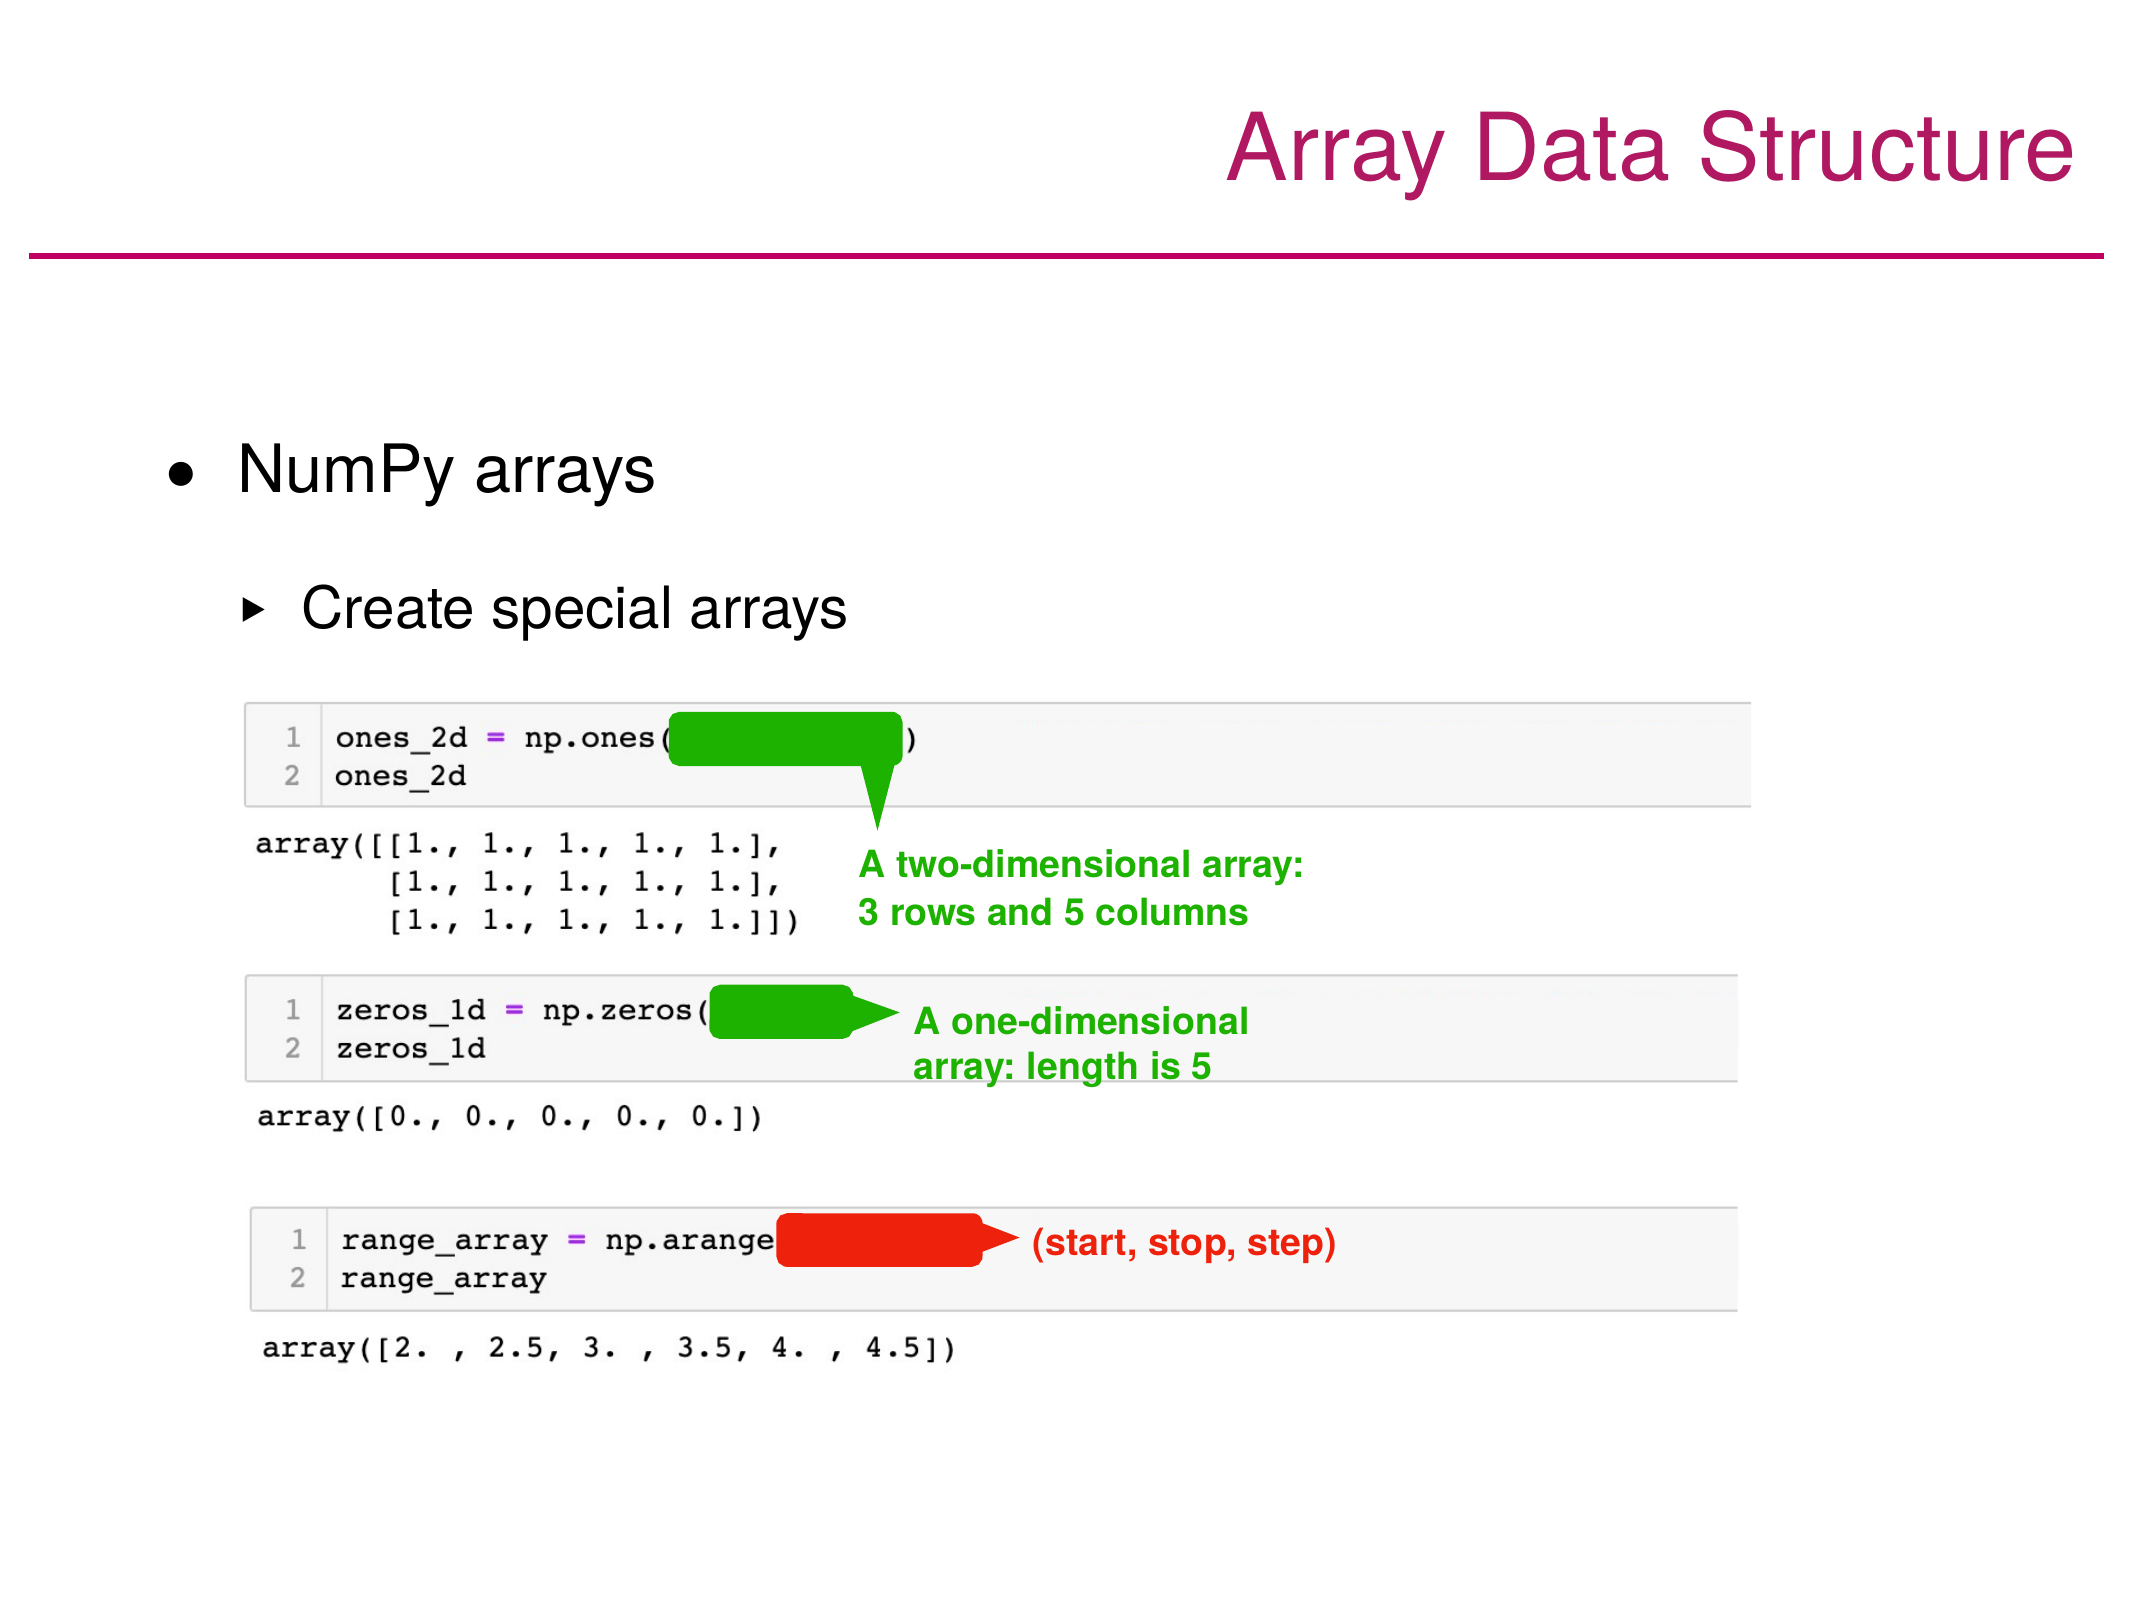

# Array Data Structure

NumPy arrays
Create special arrays

A two-dimensional array: 3 rows and 5 columns

A one-dimensional array: length is 5

(start, stop, step)